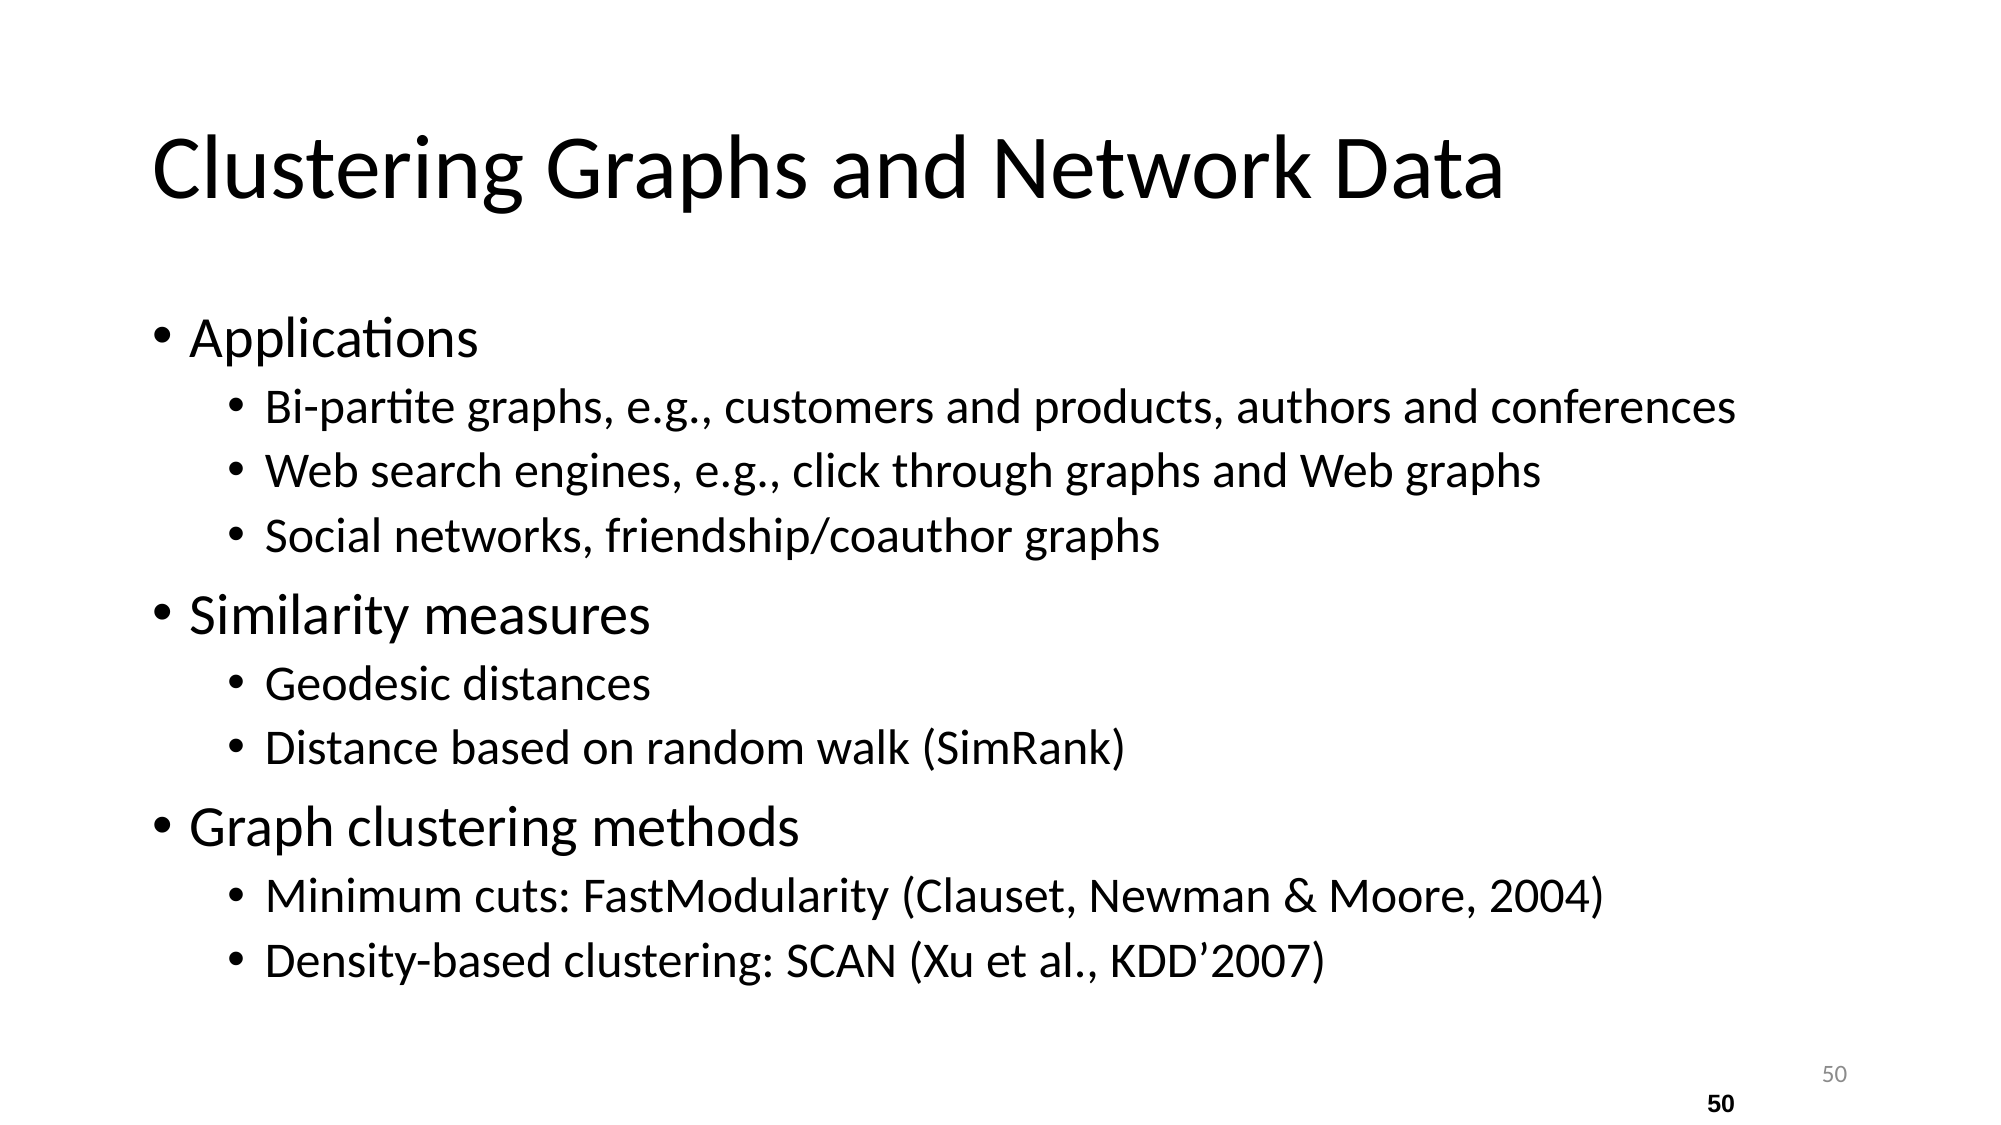

# Clustering Graphs and Network Data
Applications
Bi-partite graphs, e.g., customers and products, authors and conferences
Web search engines, e.g., click through graphs and Web graphs
Social networks, friendship/coauthor graphs
Similarity measures
Geodesic distances
Distance based on random walk (SimRank)
Graph clustering methods
Minimum cuts: FastModularity (Clauset, Newman & Moore, 2004)
Density-based clustering: SCAN (Xu et al., KDD’2007)
50
50